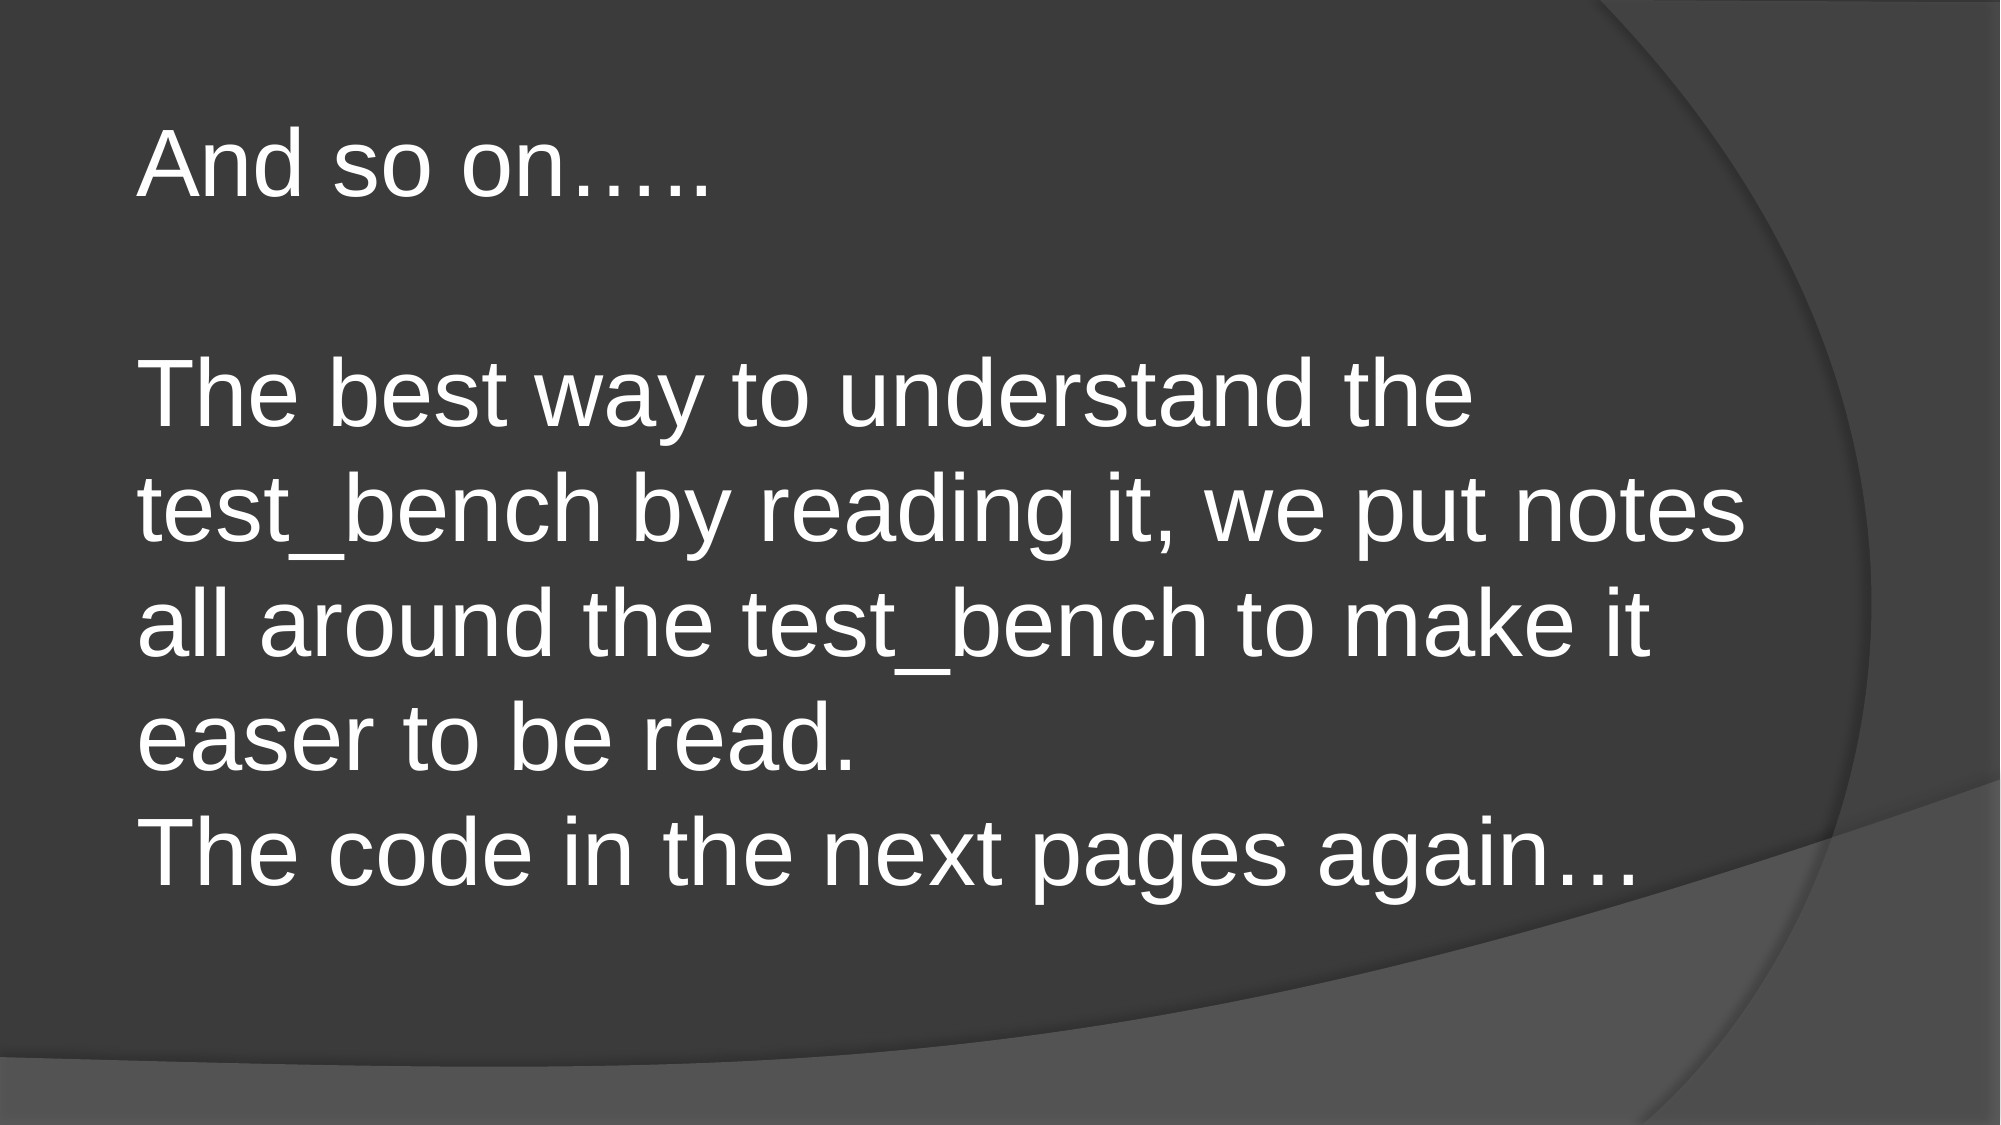

# And so on….. The best way to understand the test_bench by reading it, we put notes all around the test_bench to make it easer to be read. The code in the next pages again…